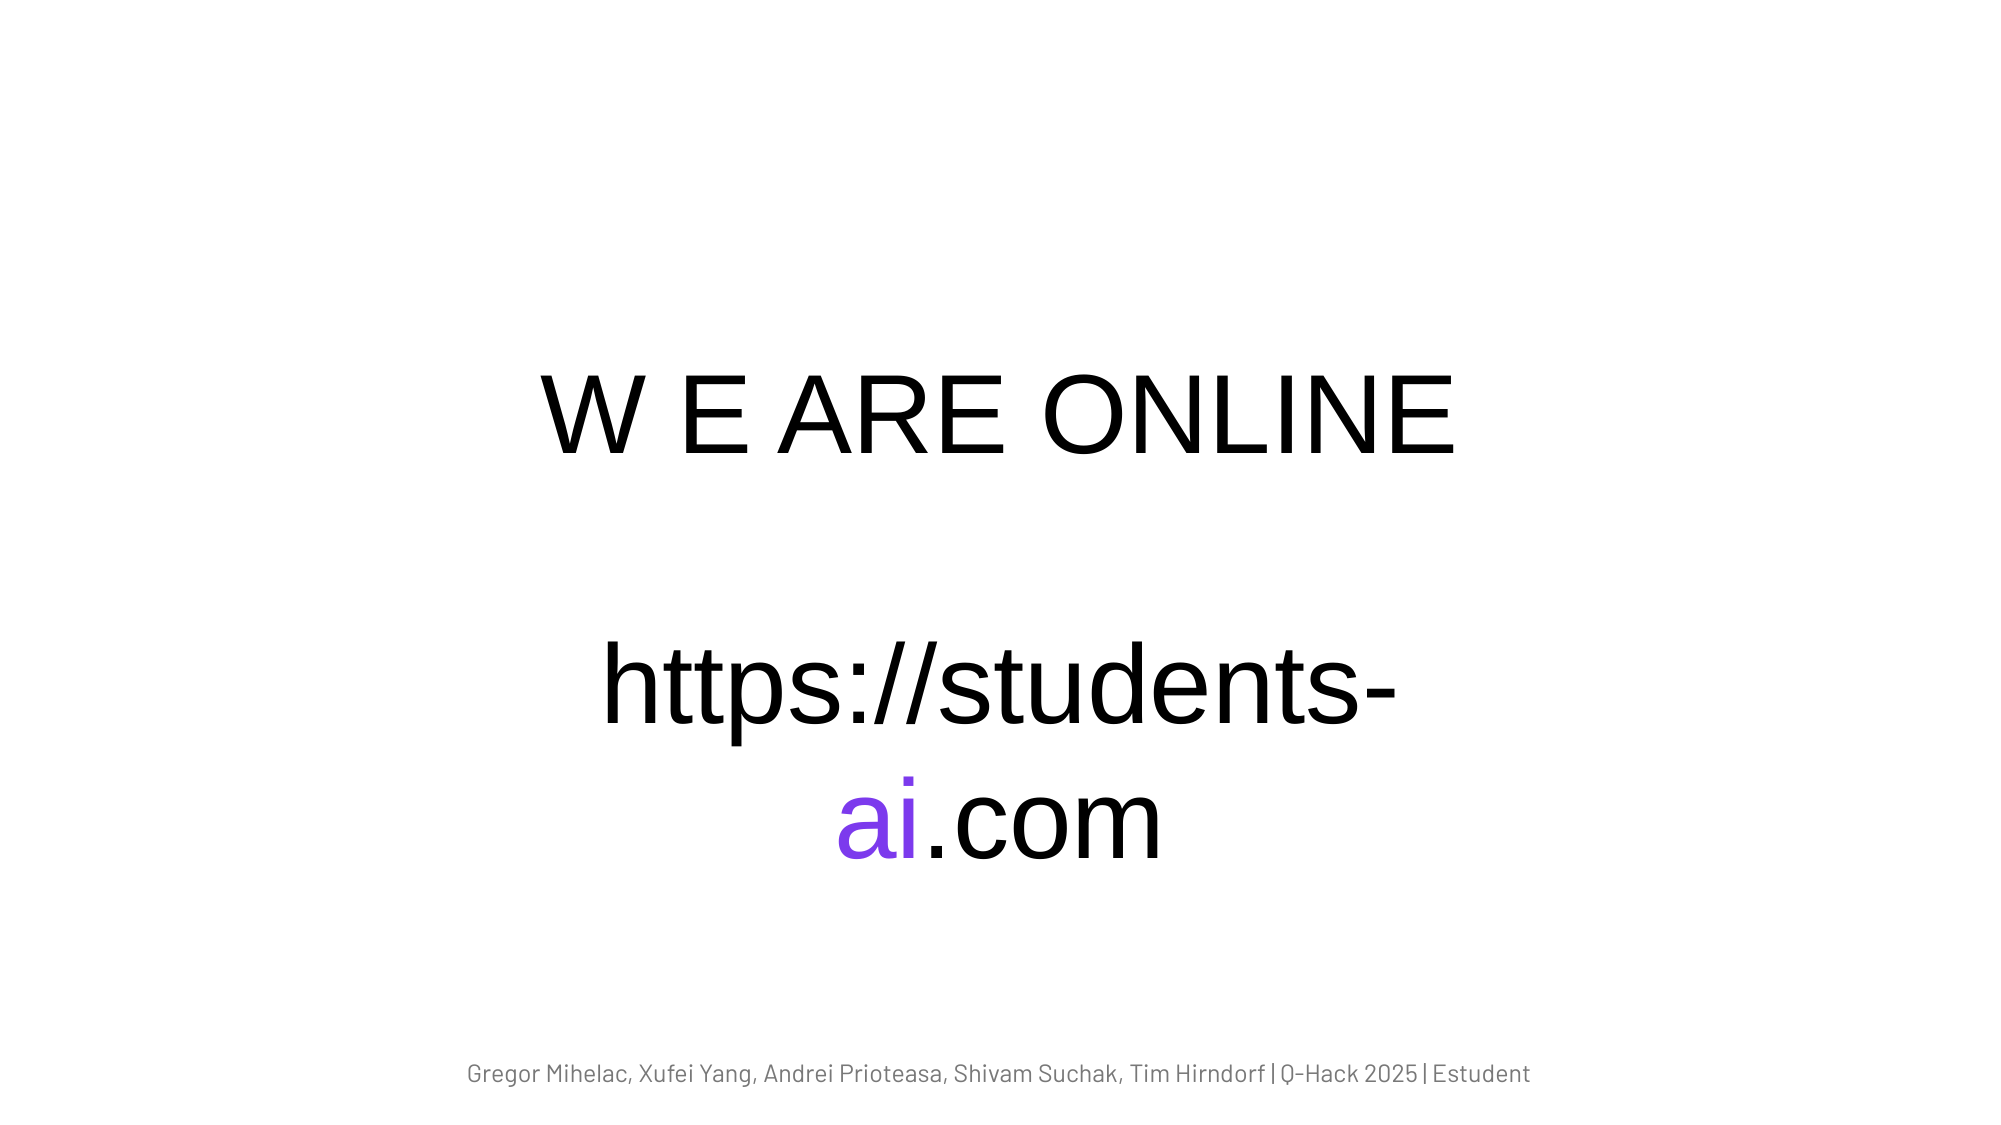

W E ARE ONLINE

https://students-ai.com
Gregor Mihelac, Xufei Yang, Andrei Prioteasa, Shivam Suchak, Tim Hirndorf | Q-Hack 2025 | Estudent